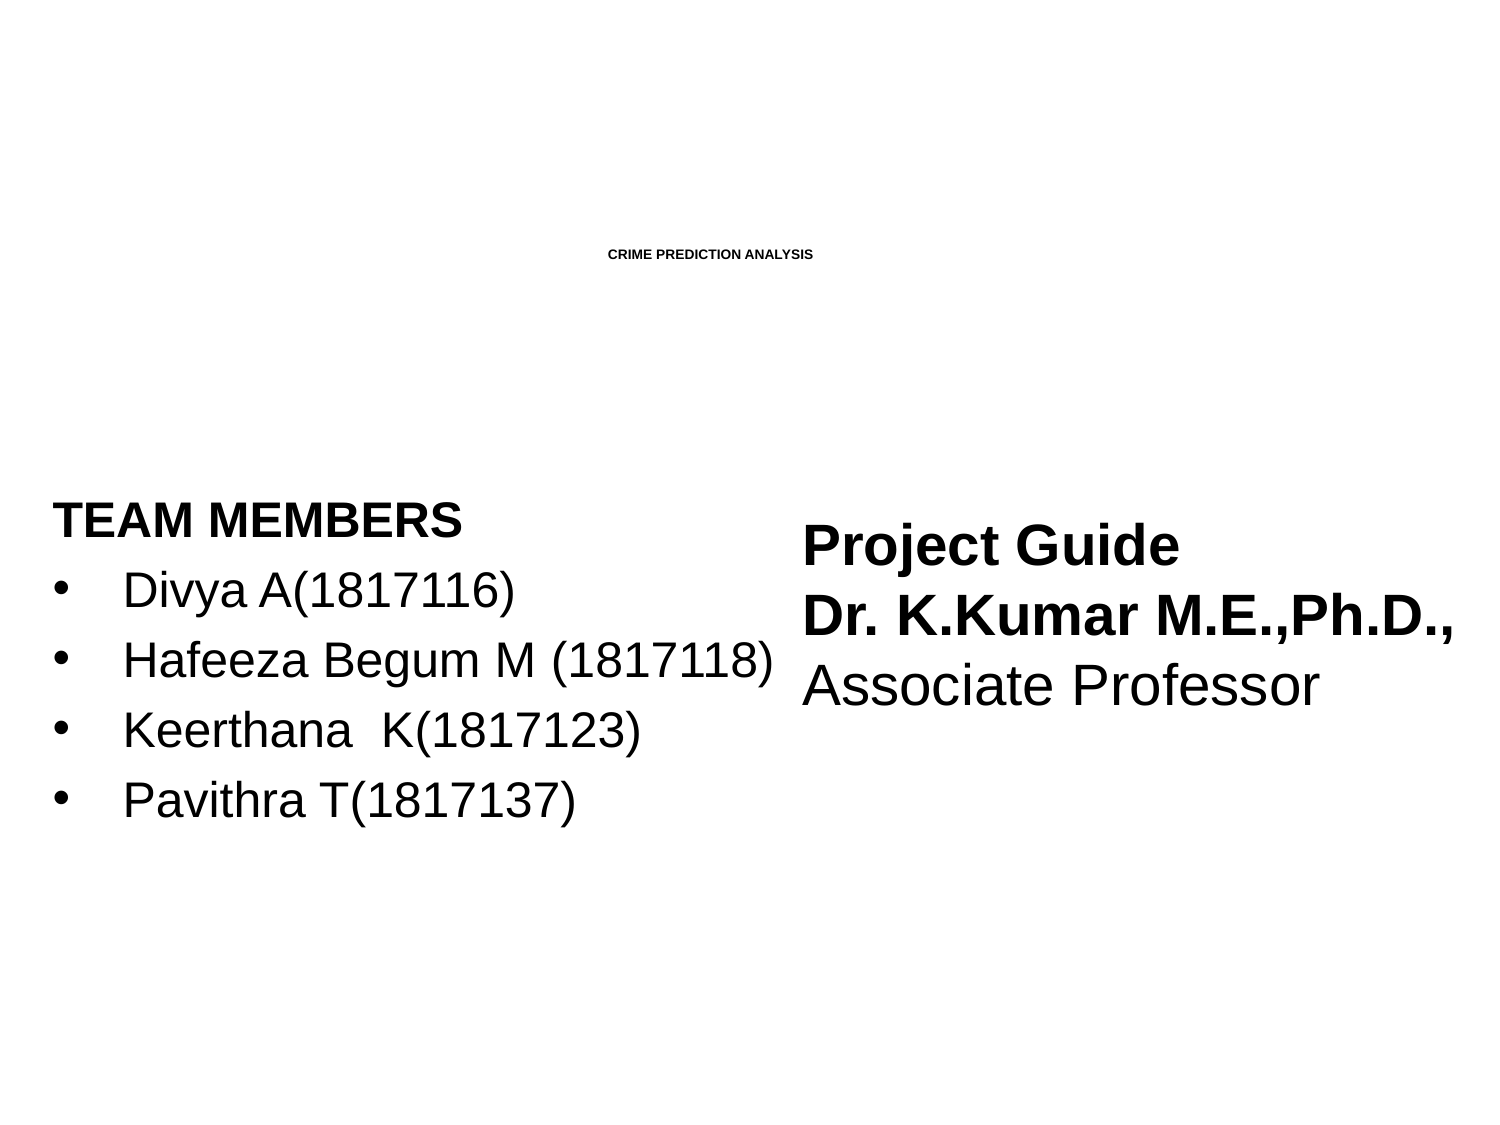

# CRIME PREDICTION ANALYSIS

TEAM MEMBERS
 Divya A(1817116)
 Hafeeza Begum M (1817118)
 Keerthana  K(1817123)
 Pavithra T(1817137)

Project Guide
Dr. K.Kumar M.E.,Ph.D., 
Associate Professor